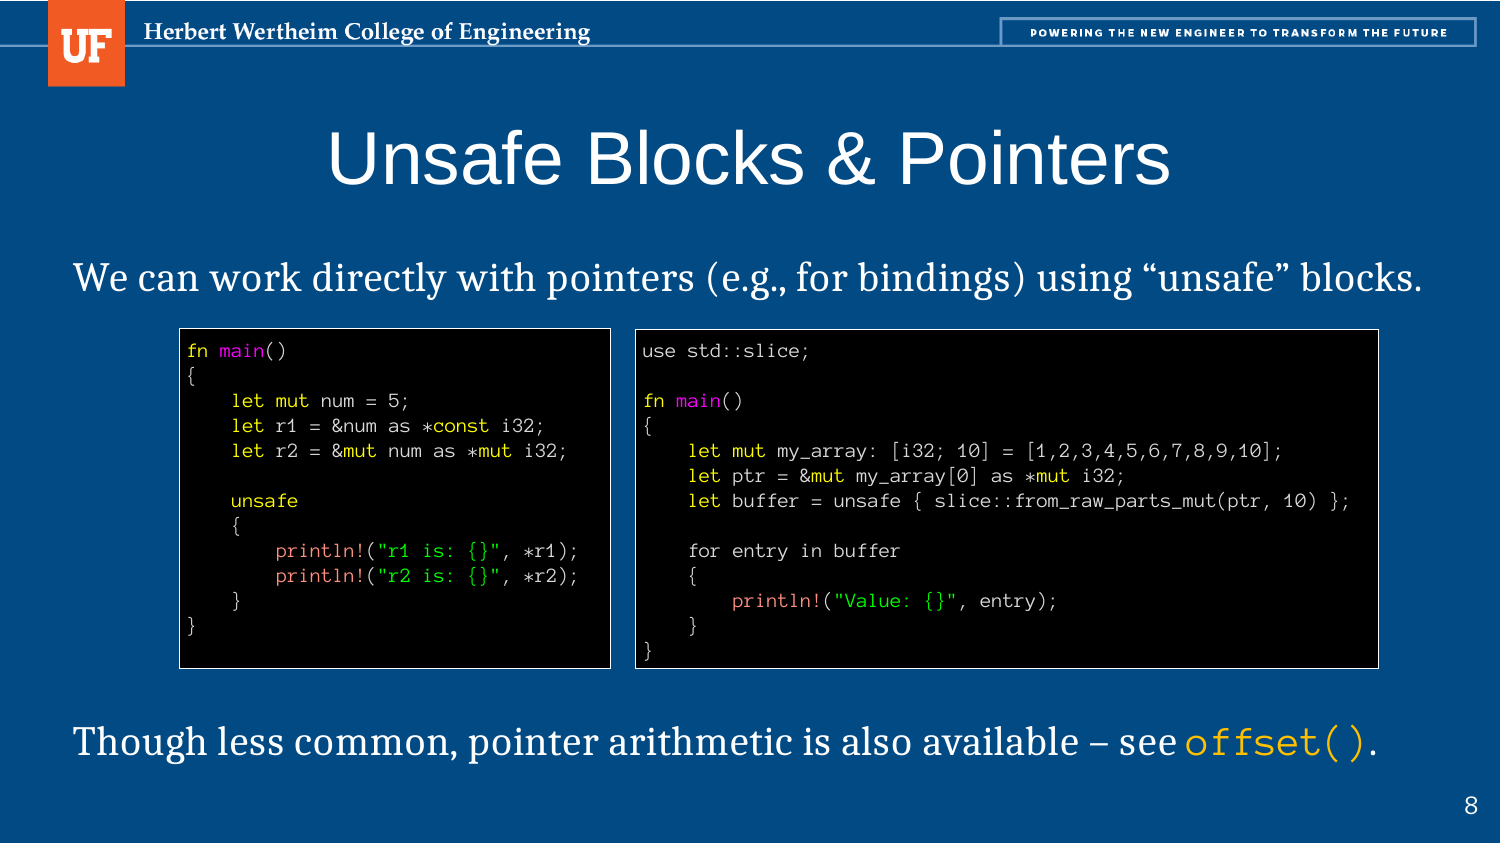

# Unsafe Blocks & Pointers
We can work directly with pointers (e.g., for bindings) using “unsafe” blocks.
fn main()
{
    let mut num = 5;
    let r1 = &num as *const i32;
    let r2 = &mut num as *mut i32;

    unsafe
    {
        println!("r1 is: {}", *r1);
        println!("r2 is: {}", *r2);
    }
}

use std::slice;

fn main()
{
    let mut my_array: [i32; 10] = [1,2,3,4,5,6,7,8,9,10];
    let ptr = &mut my_array[0] as *mut i32;
    let buffer = unsafe { slice::from_raw_parts_mut(ptr, 10) };

    for entry in buffer
    {
        println!("Value: {}", entry);
    }
}
Though less common, pointer arithmetic is also available – see offset().
8